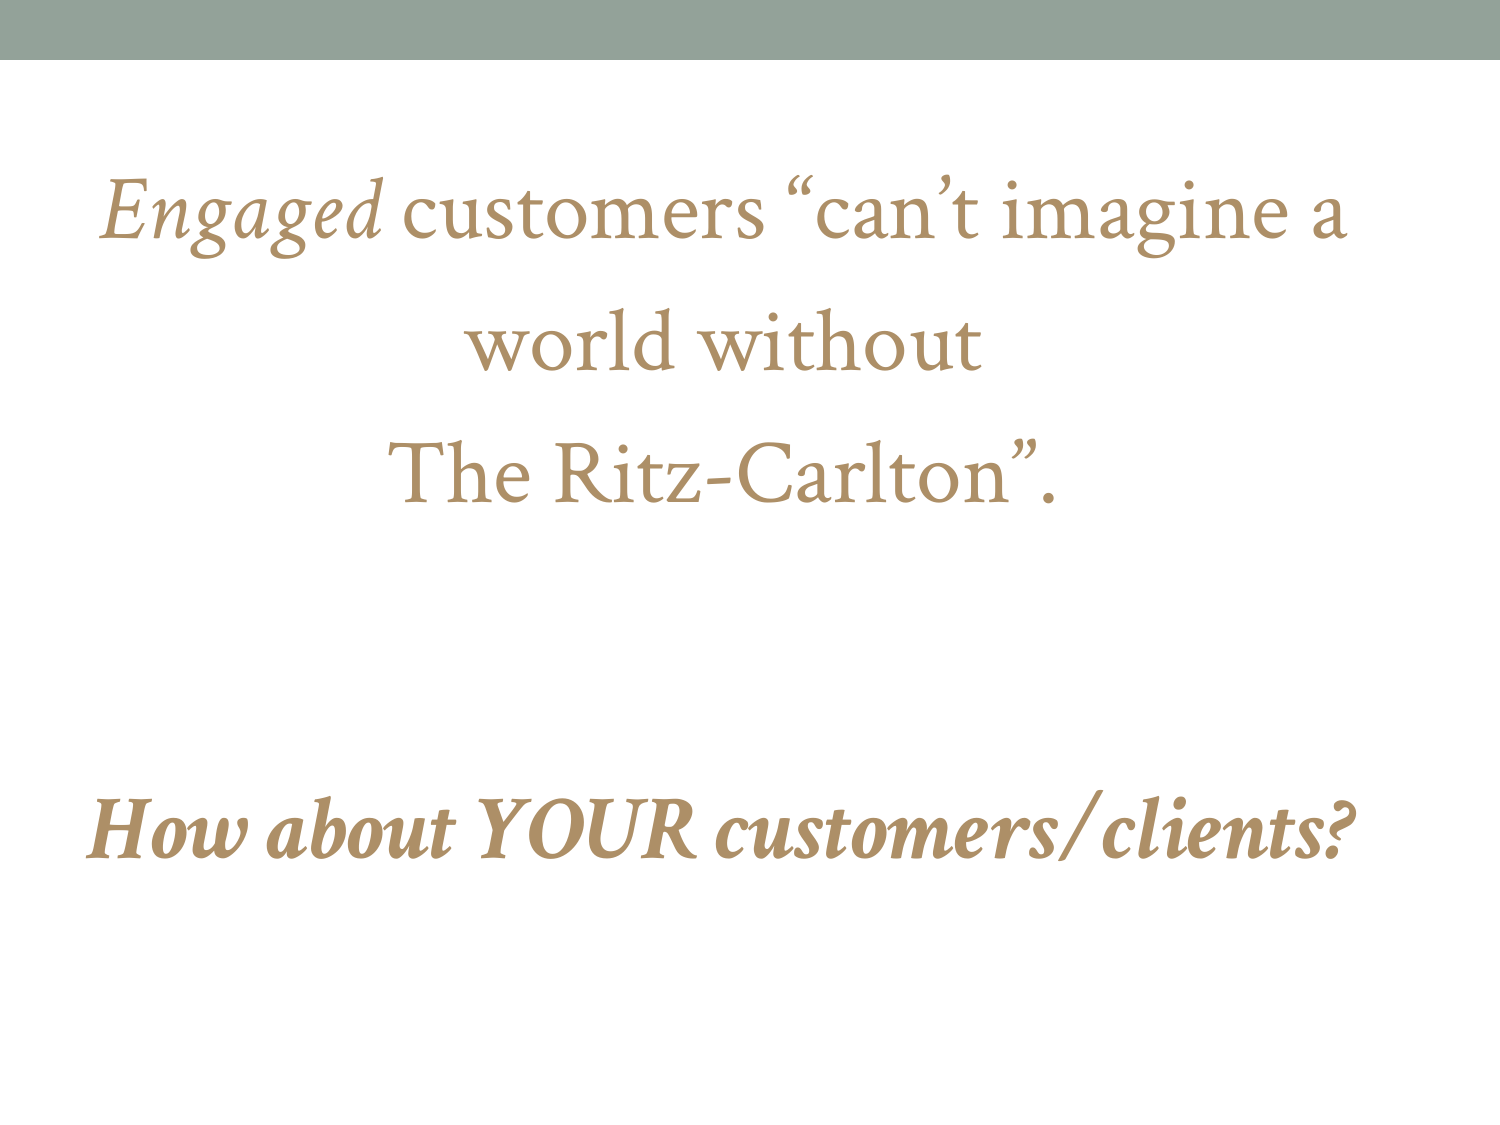

Engaged customers “can’t imagine a world without
The Ritz-Carlton”.

How about YOUR customers/clients?